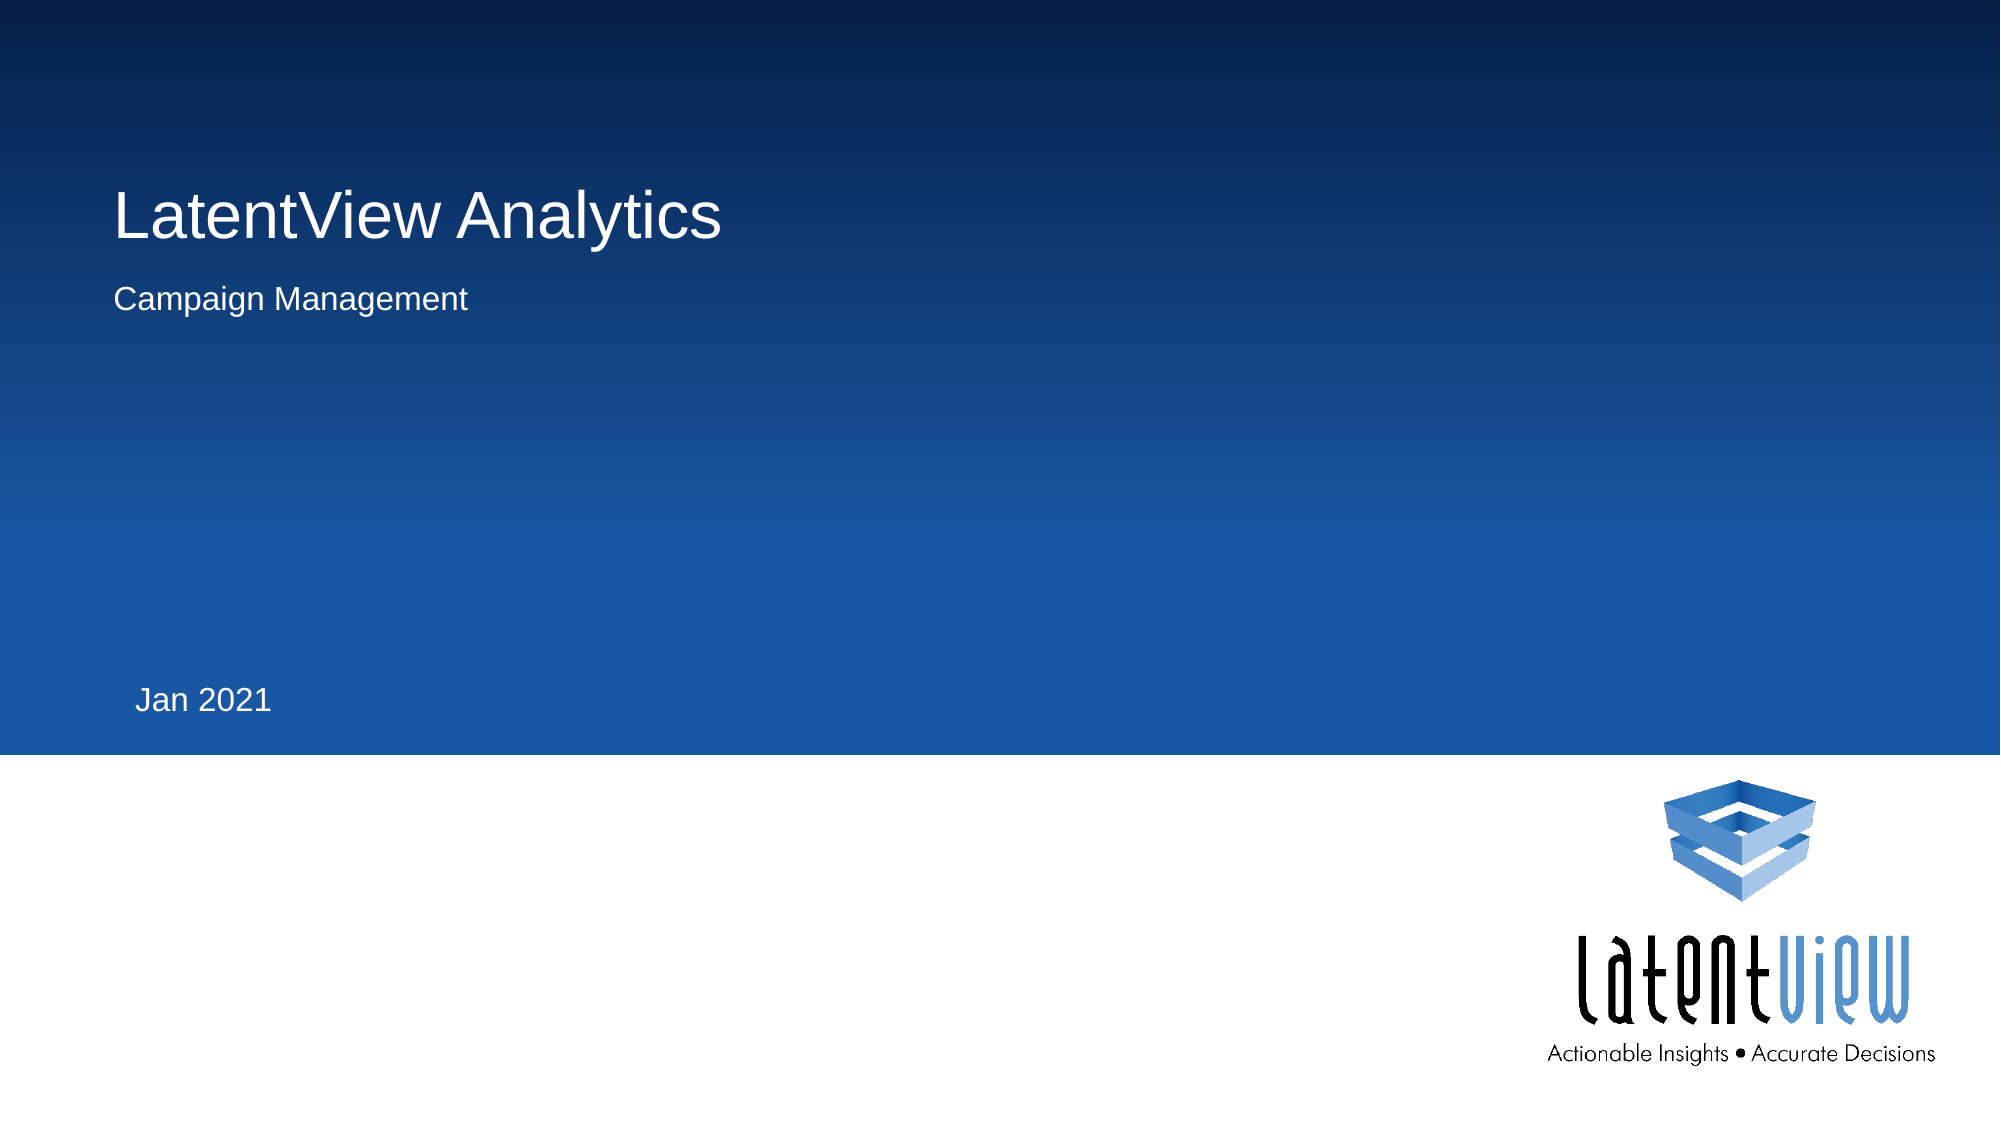

# LatentView Analytics
Campaign Management
Jan 2021